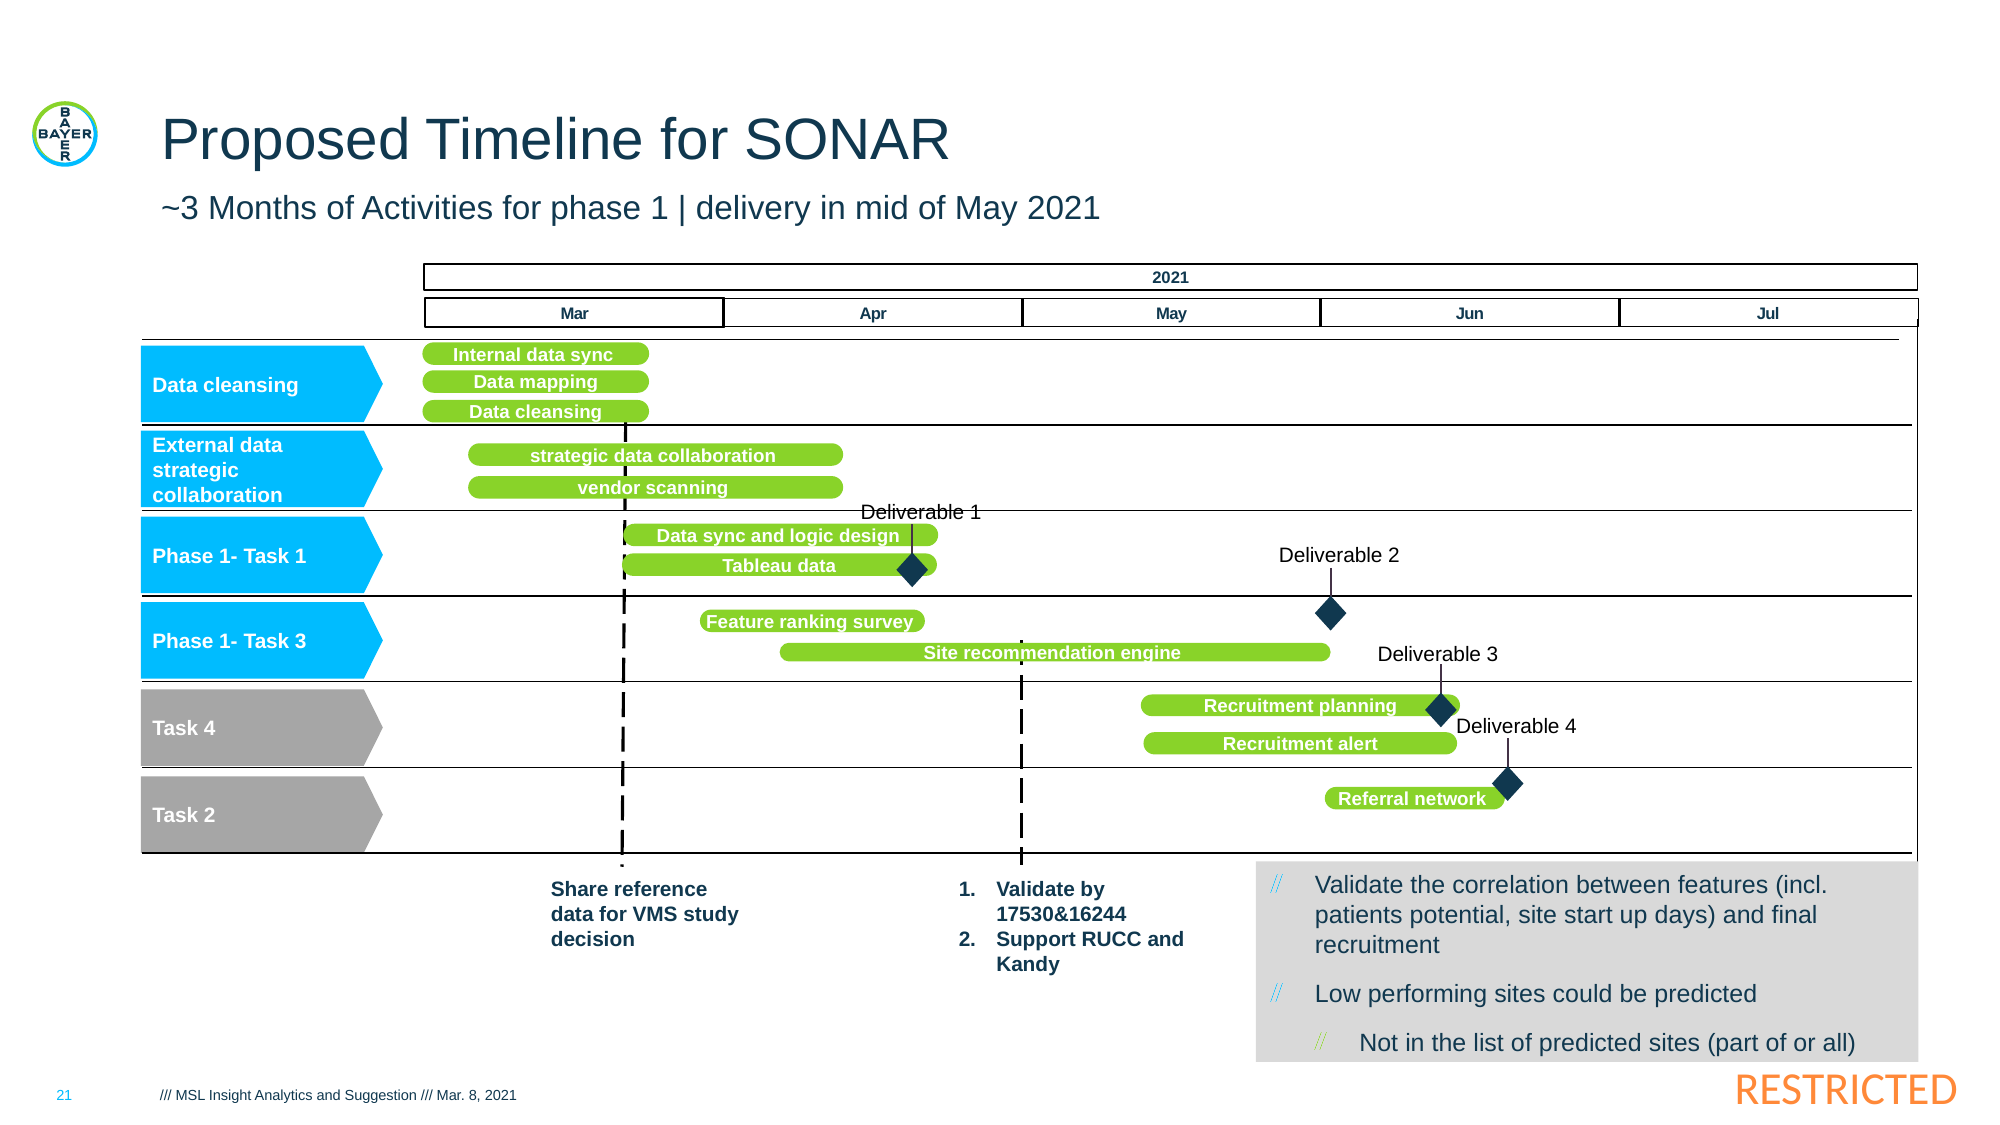

# Proposed Timeline for SONAR
~3 Months of Activities for phase 1 | delivery in mid of May 2021
2021
Mar
Apr
May
Jun
Jul
Internal data sync

Data cleansing
Data mapping
Data cleansing

External data strategic collaboration
strategic data collaboration
vendor scanning
Deliverable 1

Phase 1- Task 1
Data sync and logic design
Deliverable 2

Tableau data

Phase 1- Task 3
Feature ranking survey
Deliverable 3

Site recommendation engine

Task 4
Recruitment planning
Deliverable 4

Recruitment alert

Task 2
Referral network
Validate the correlation between features (incl. patients potential, site start up days) and final recruitment
Low performing sites could be predicted
Not in the list of predicted sites (part of or all)
Share reference data for VMS study decision

Validate by 17530&16244
Support RUCC and Kandy

/// MSL Insight Analytics and Suggestion /// Mar. 8, 2021
21